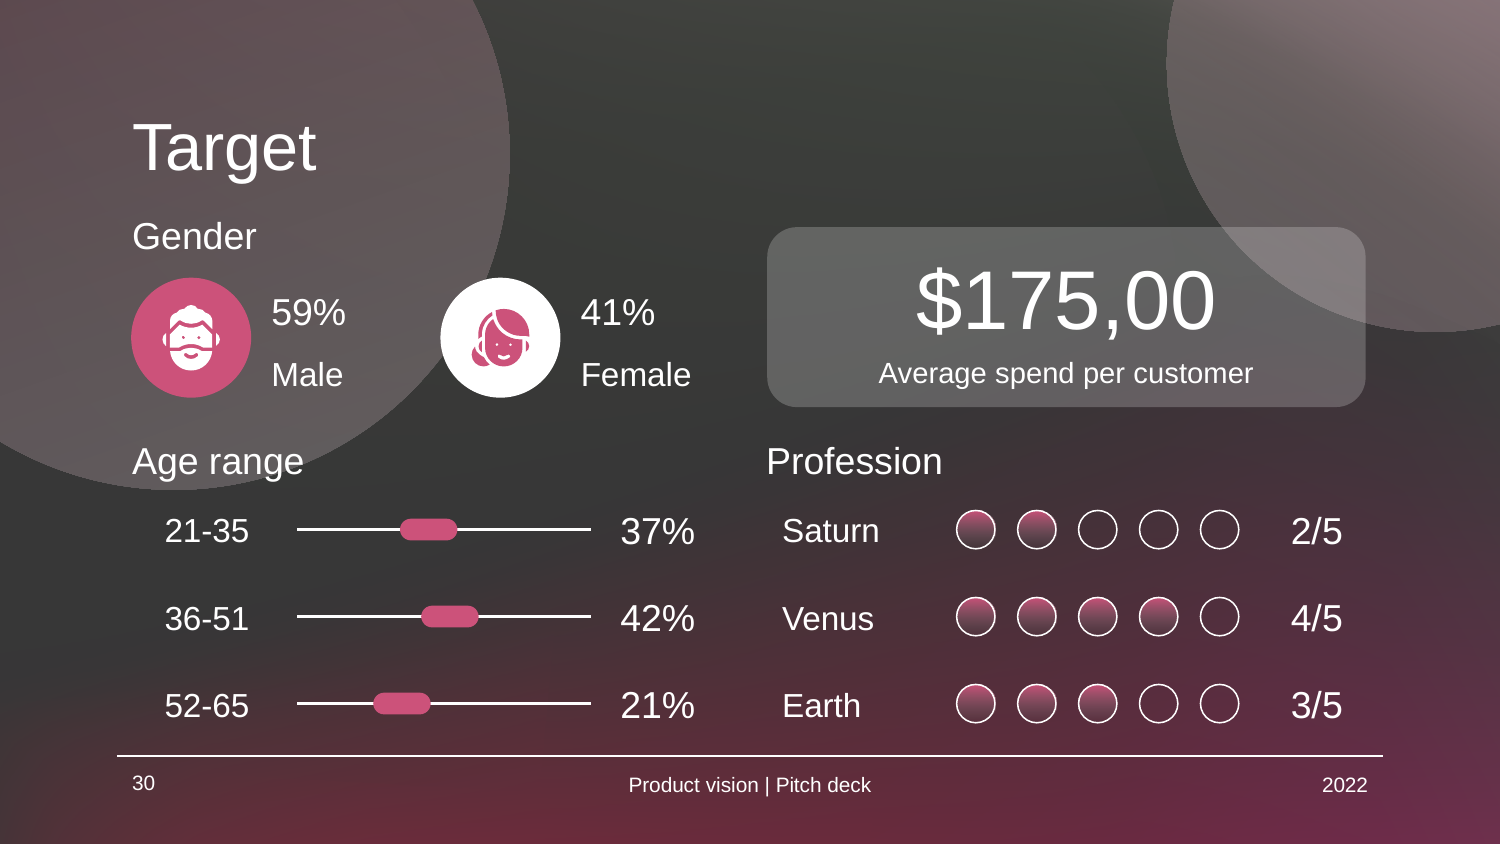

# Target
Gender

$175,00
59%
41%

Male
Female
Average spend per customer
Age range
Profession
21-35
37%
2/5
Saturn

36-51
42%
4/5
Venus

52-65
21%
3/5
Earth

30
Product vision | Pitch deck
2022